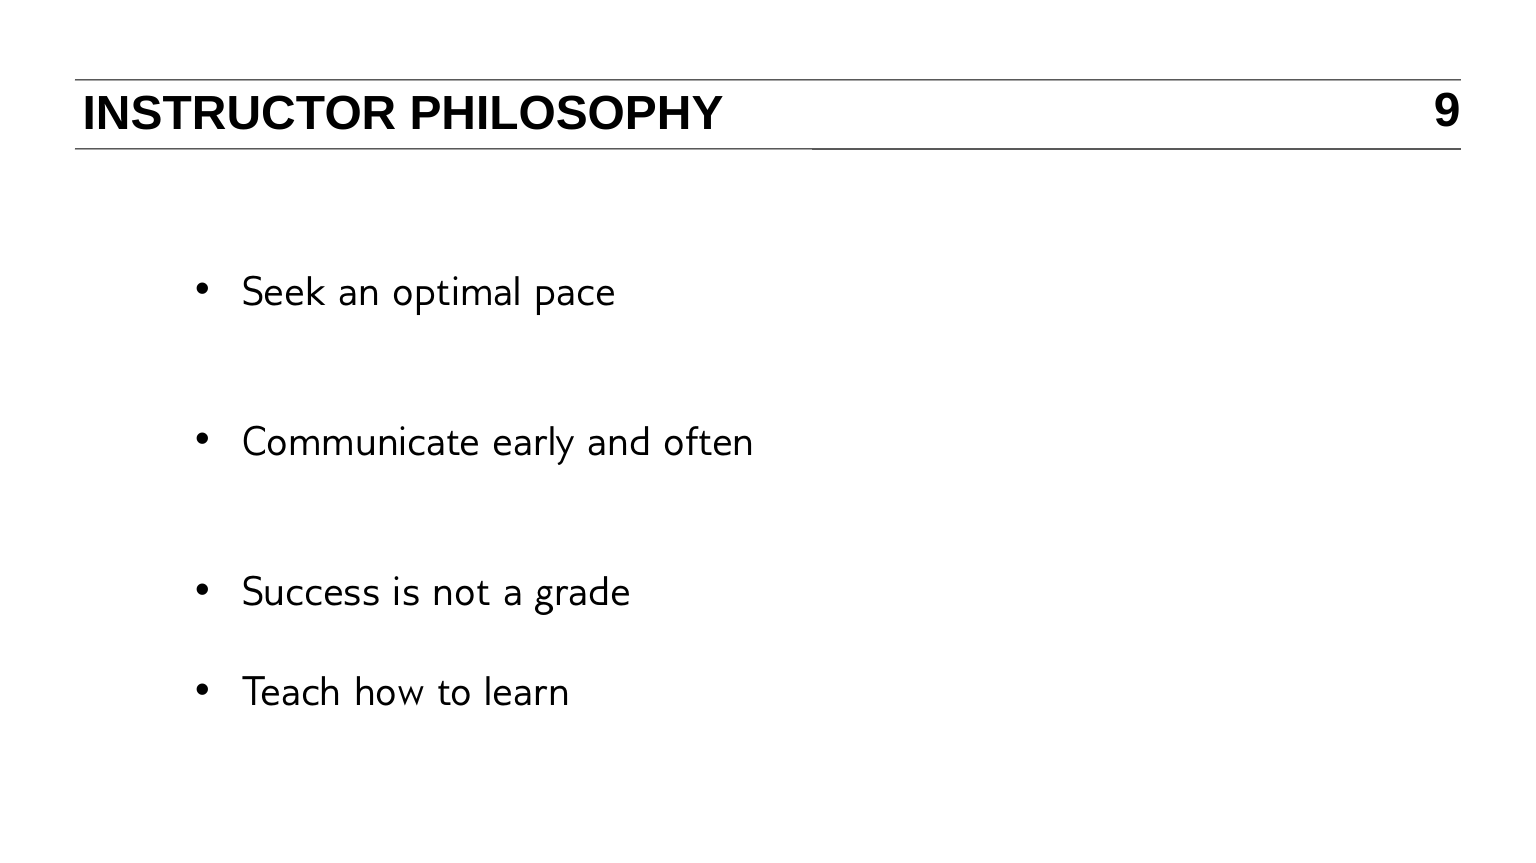

Instructor Philosophy
9

Seek an optimal pace

Communicate early and often

Success is not a grade

Teach how to learn